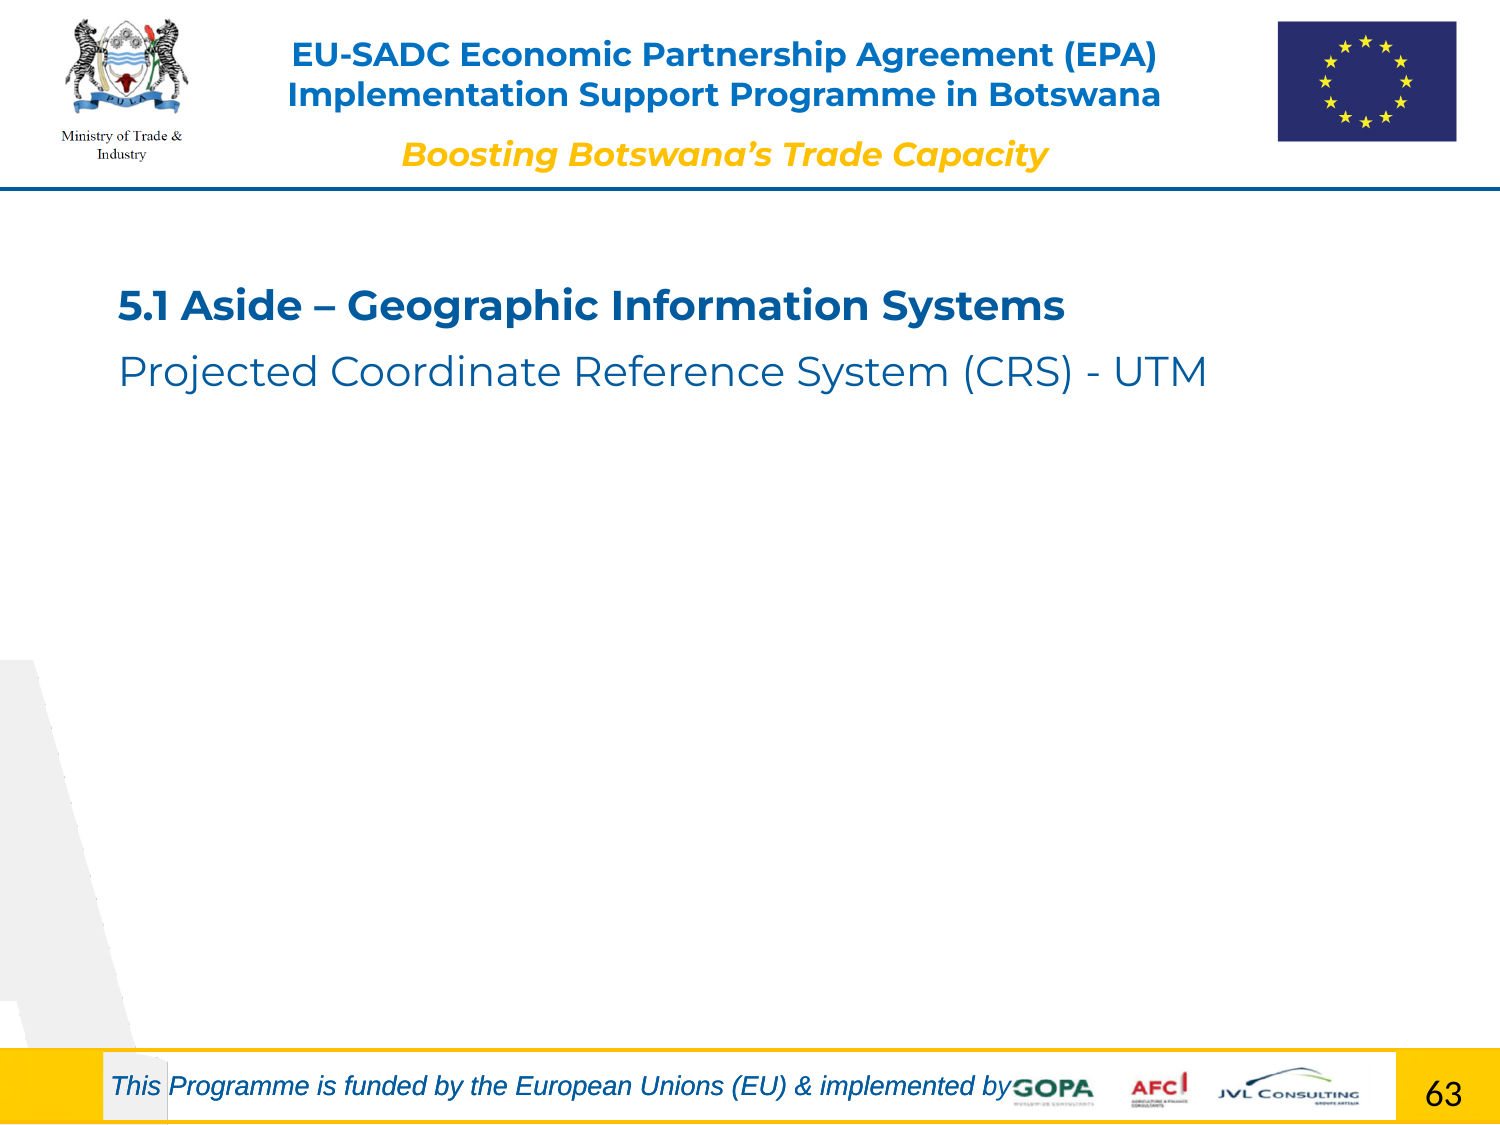

5.1 Aside – Geographic Information Systems
Projected Coordinate Reference System (CRS) - UTM
63